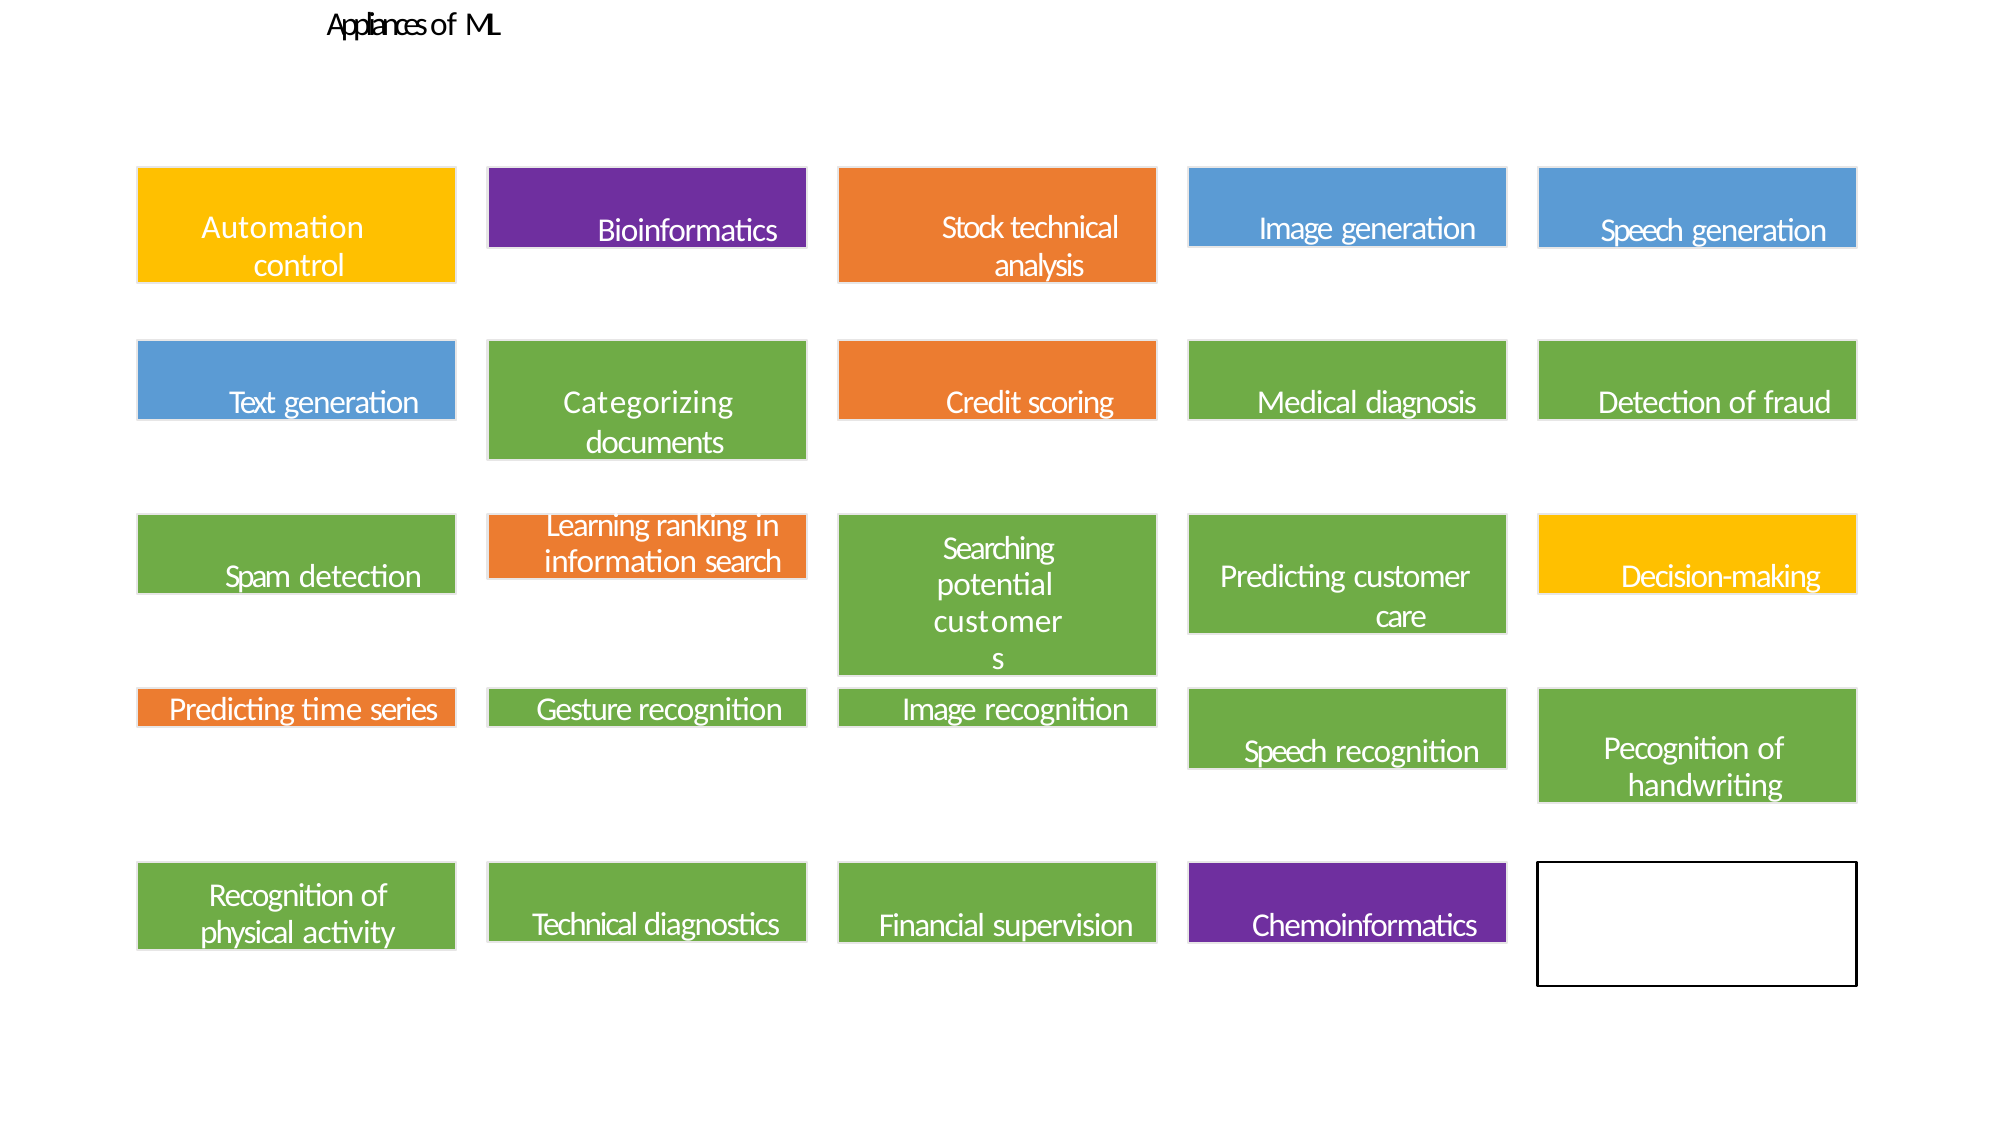

# Appliances of ML

Bioinformatics

Speech generation

Automation  control

Stock technical  analysis

Image generation

Text generation

Credit scoring

Medical diagnosis

Detection of fraud

Categorizing  documents

Spam detection
Learning ranking in
information search

Predicting customer  care

Decision-making
Searching  potential  customers

Speech recognition
Predicting time series
Gesture recognition
Image recognition

Рecognition of  handwriting
Recognition of  physical activity

Technical diagnostics

Financial supervision

Chemoinformatics